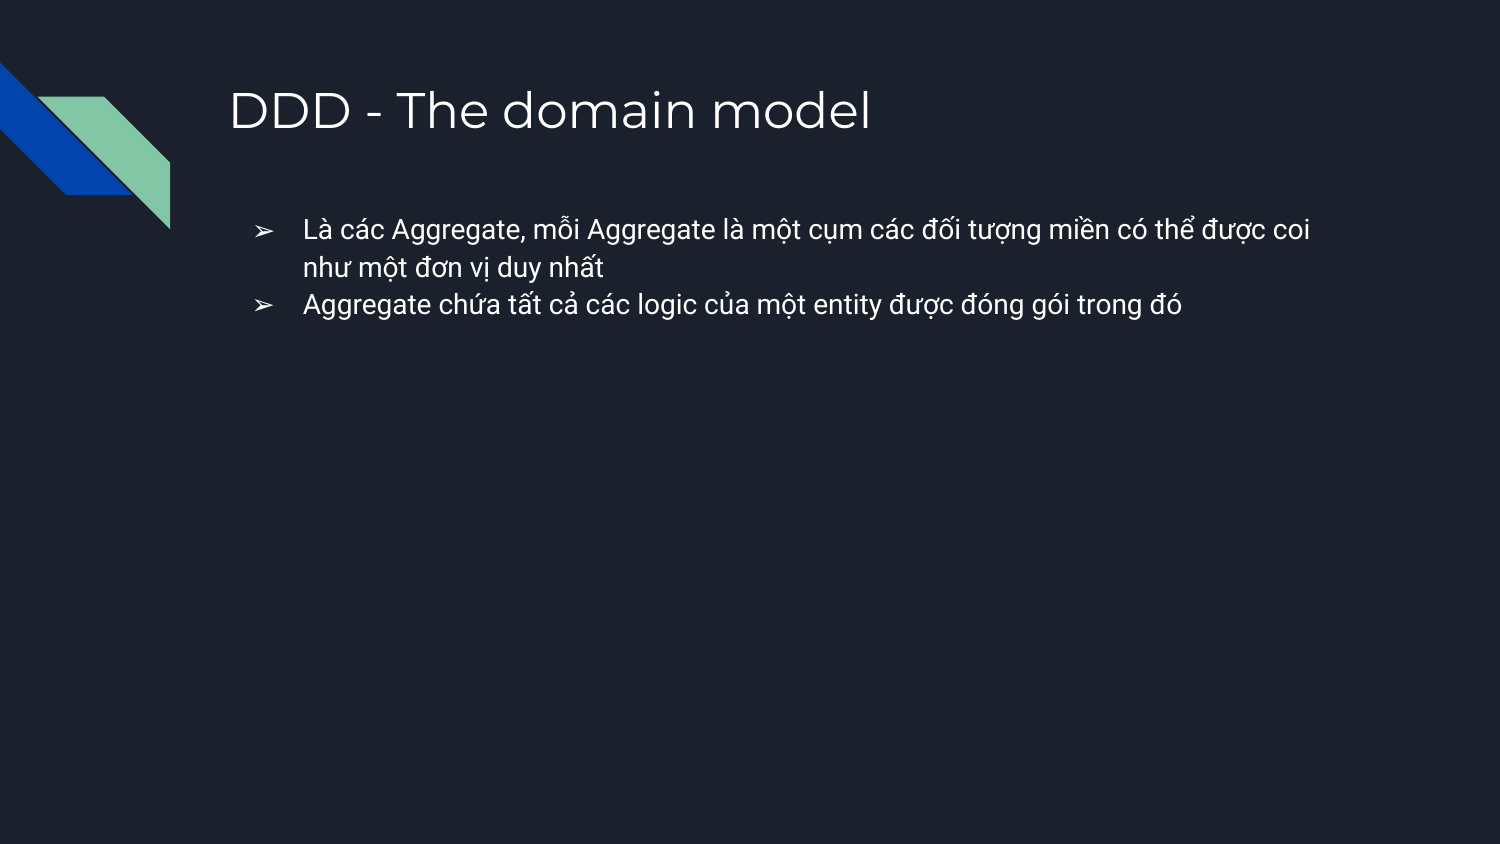

# DDD - The domain model
Là các Aggregate, mỗi Aggregate là một cụm các đối tượng miền có thể được coi như một đơn vị duy nhất
Aggregate chứa tất cả các logic của một entity được đóng gói trong đó